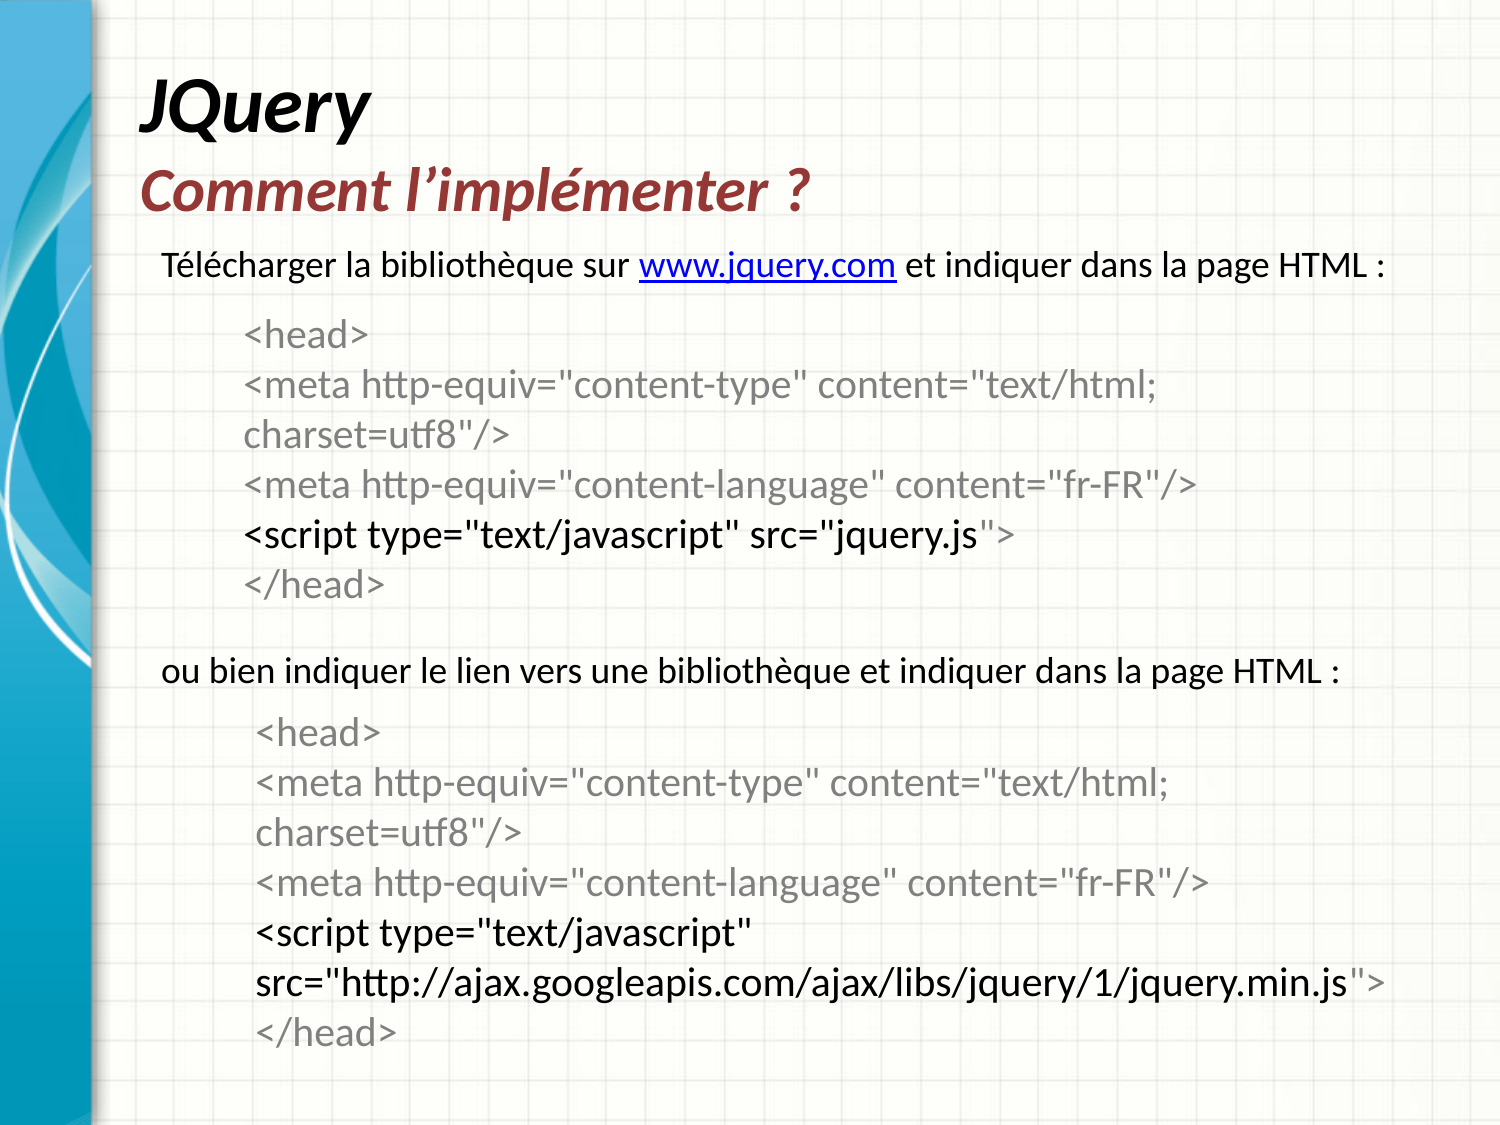

# JQuery Comment l’implémenter ?
 Télécharger la bibliothèque sur www.jquery.com et indiquer dans la page HTML :
<head>
<meta http-equiv="content-type" content="text/html; charset=utf8"/>
<meta http-equiv="content-language" content="fr-FR"/>
<script type="text/javascript" src="jquery.js">
</head>
 ou bien indiquer le lien vers une bibliothèque et indiquer dans la page HTML :
<head>
<meta http-equiv="content-type" content="text/html; charset=utf8"/>
<meta http-equiv="content-language" content="fr-FR"/>
<script type="text/javascript" src="http://ajax.googleapis.com/ajax/libs/jquery/1/jquery.min.js">
</head>